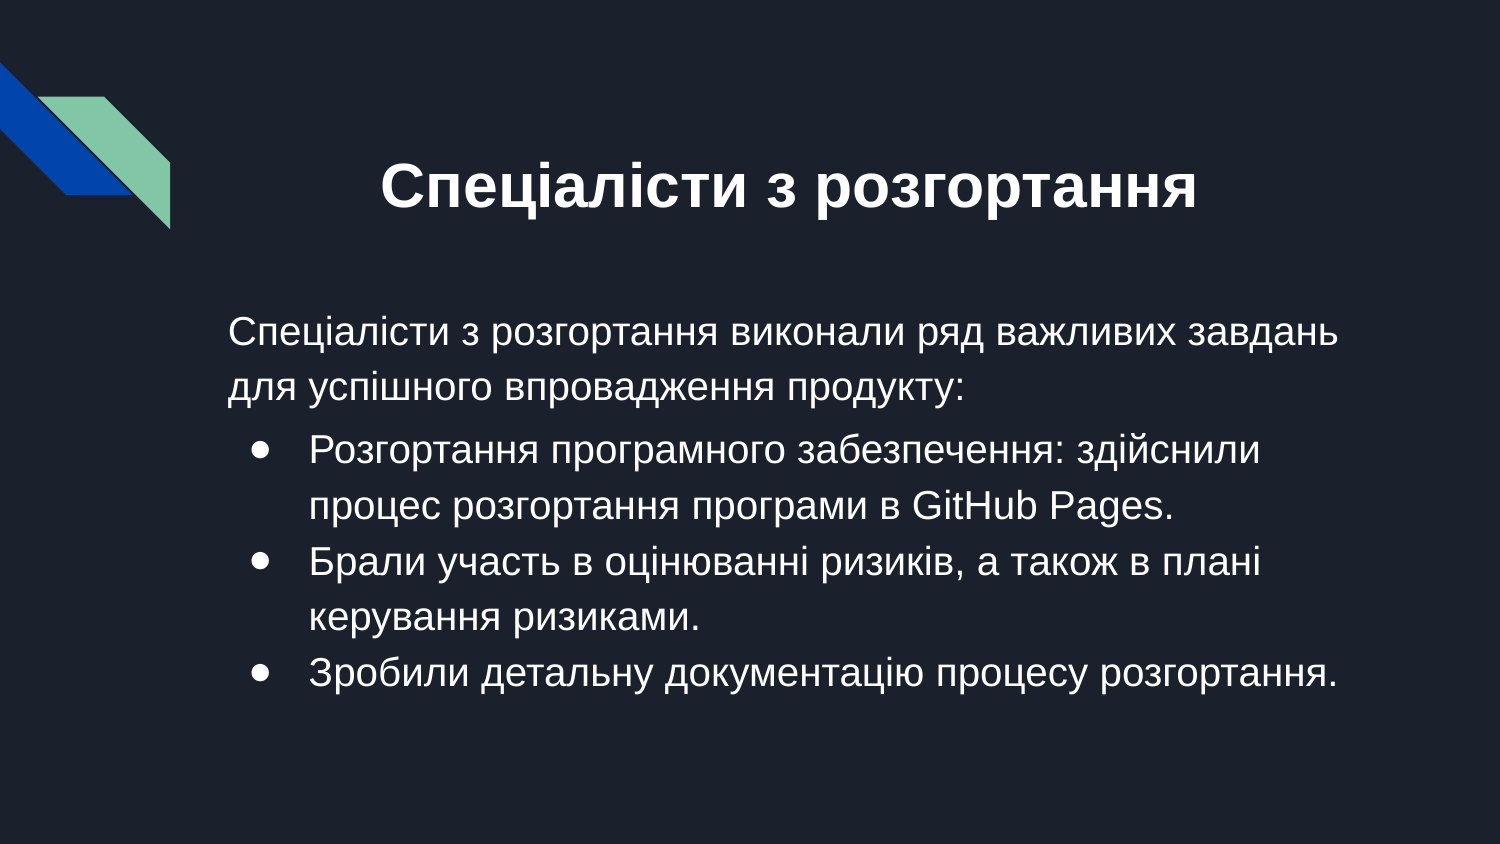

# Спеціалісти з розгортання
Спеціалісти з розгортання виконали ряд важливих завдань для успішного впровадження продукту:
Розгортання програмного забезпечення: здійснили процес розгортання програми в GitHub Pages.
Брали участь в оцінюванні ризиків, а також в плані керування ризиками.
Зробили детальну документацію процесу розгортання.